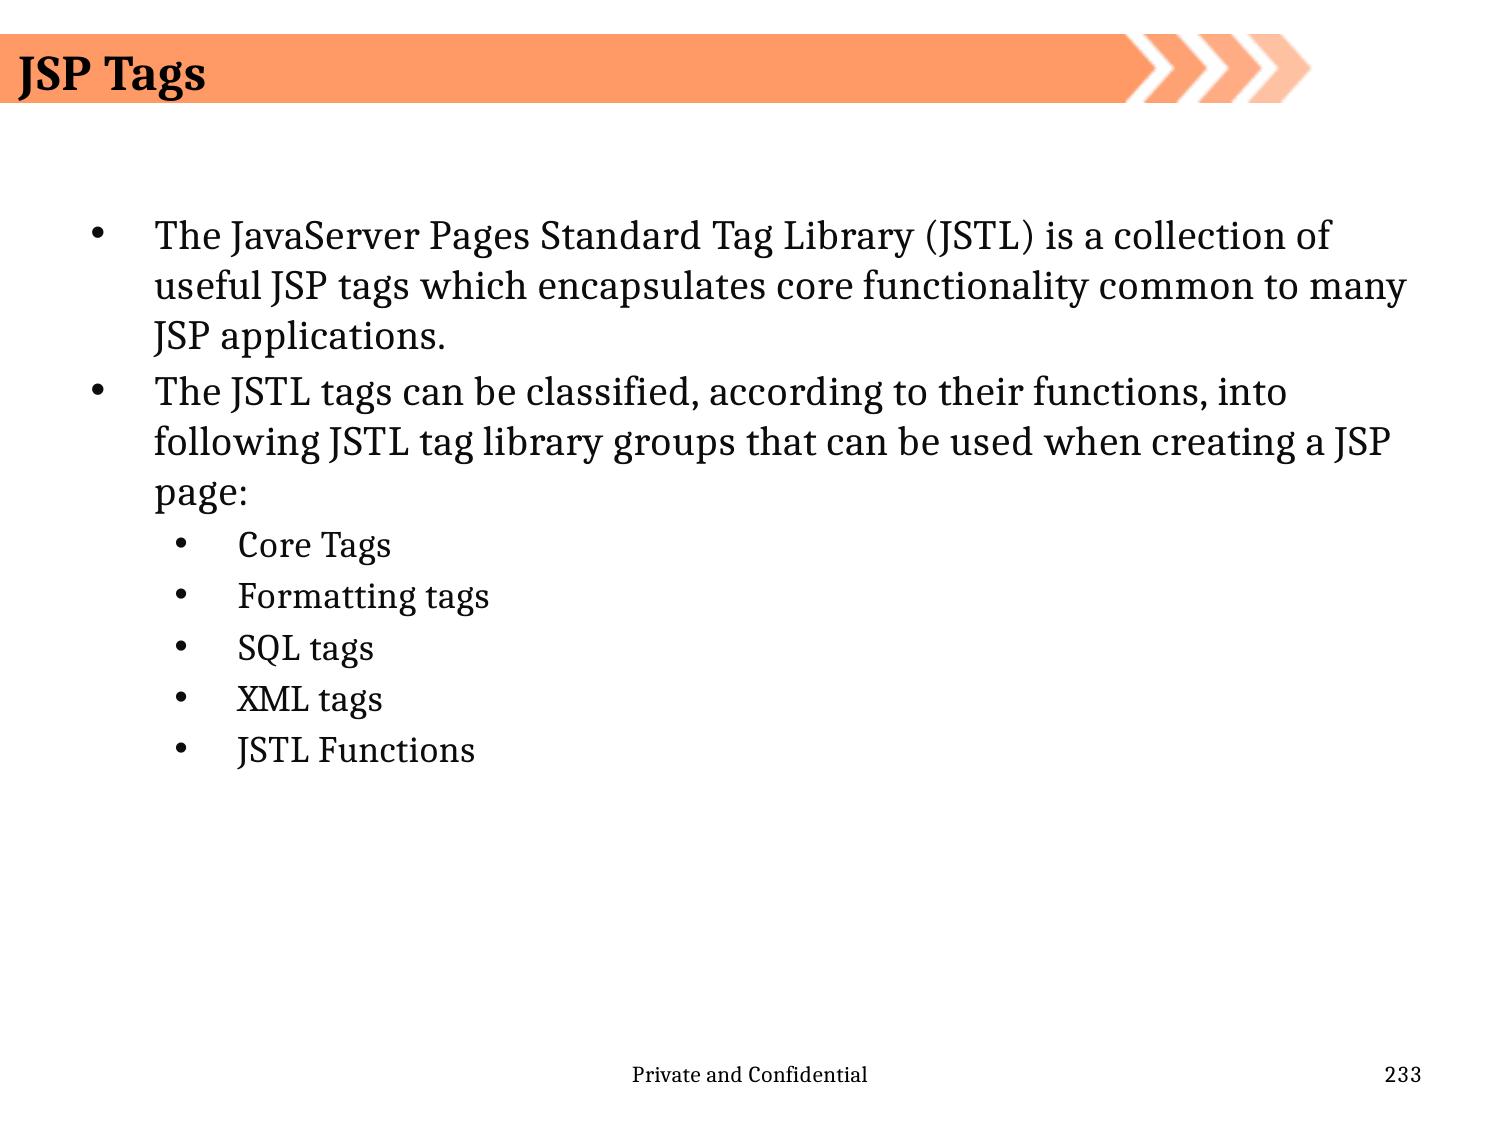

# JSP Tags
The JavaServer Pages Standard Tag Library (JSTL) is a collection of useful JSP tags which encapsulates core functionality common to many JSP applications.
The JSTL tags can be classified, according to their functions, into following JSTL tag library groups that can be used when creating a JSP page:
Core Tags
Formatting tags
SQL tags
XML tags
JSTL Functions